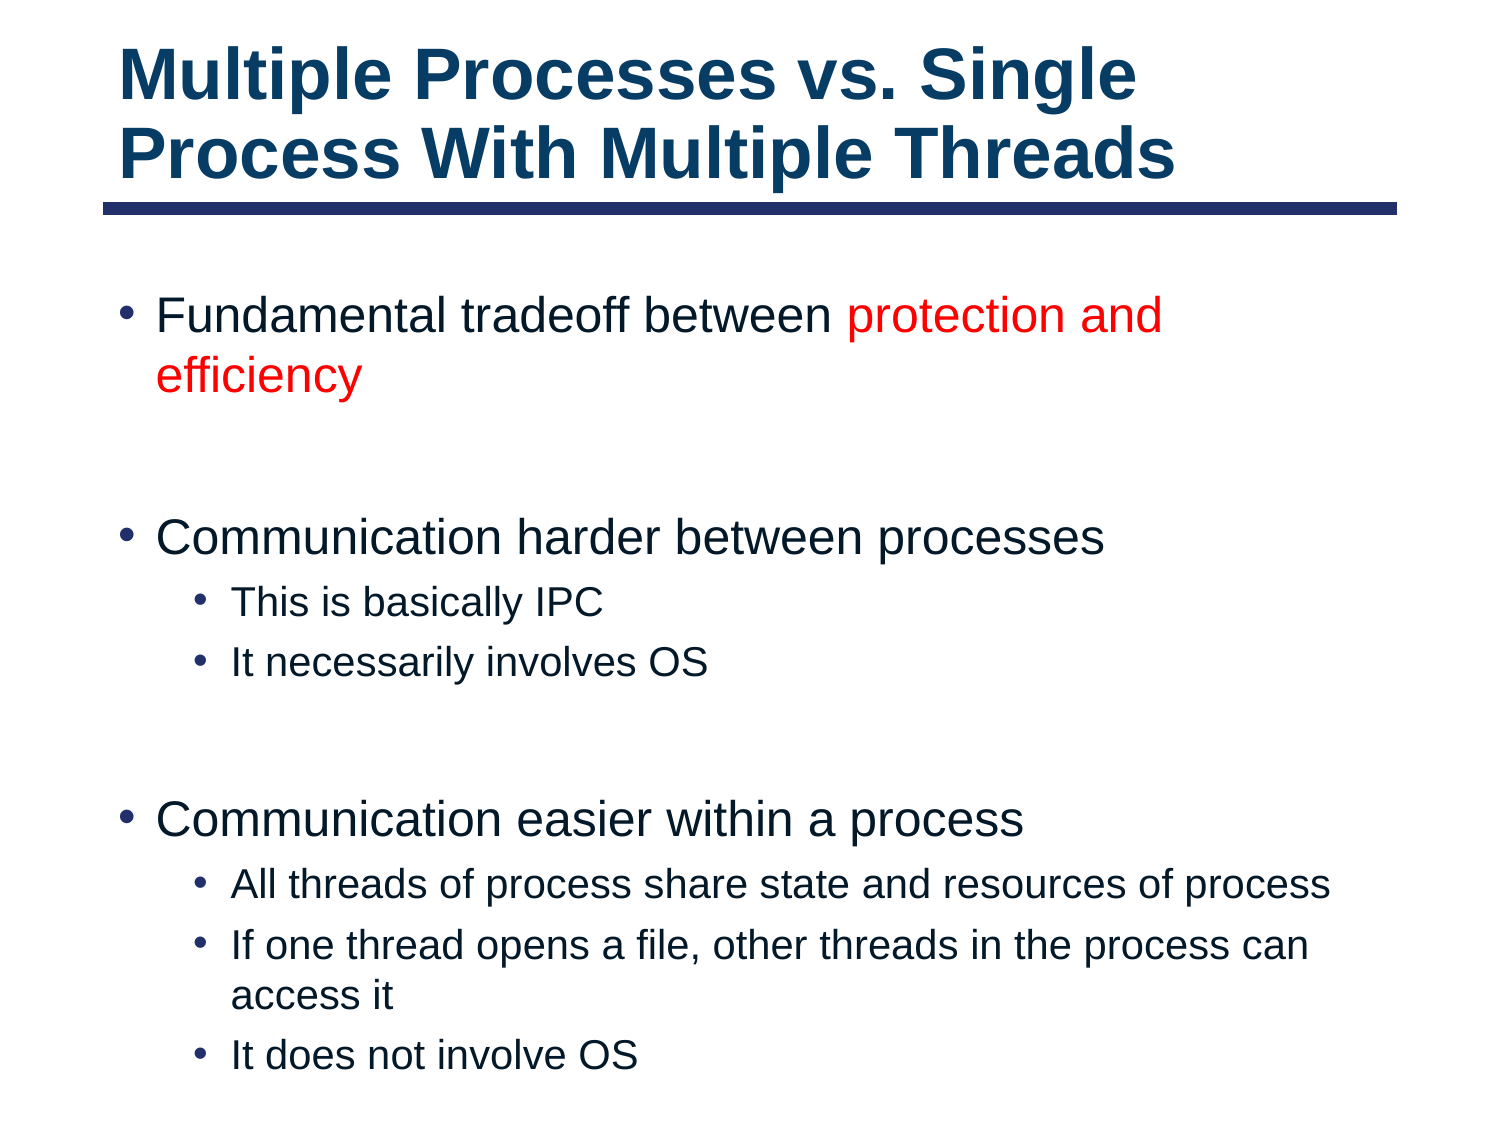

# Multiple Processes vs. Single Process With Multiple Threads
Fundamental tradeoff between protection and efficiency

Communication harder between processes
This is basically IPC
It necessarily involves OS

Communication easier within a process
All threads of process share state and resources of process
If one thread opens a file, other threads in the process can access it
It does not involve OS